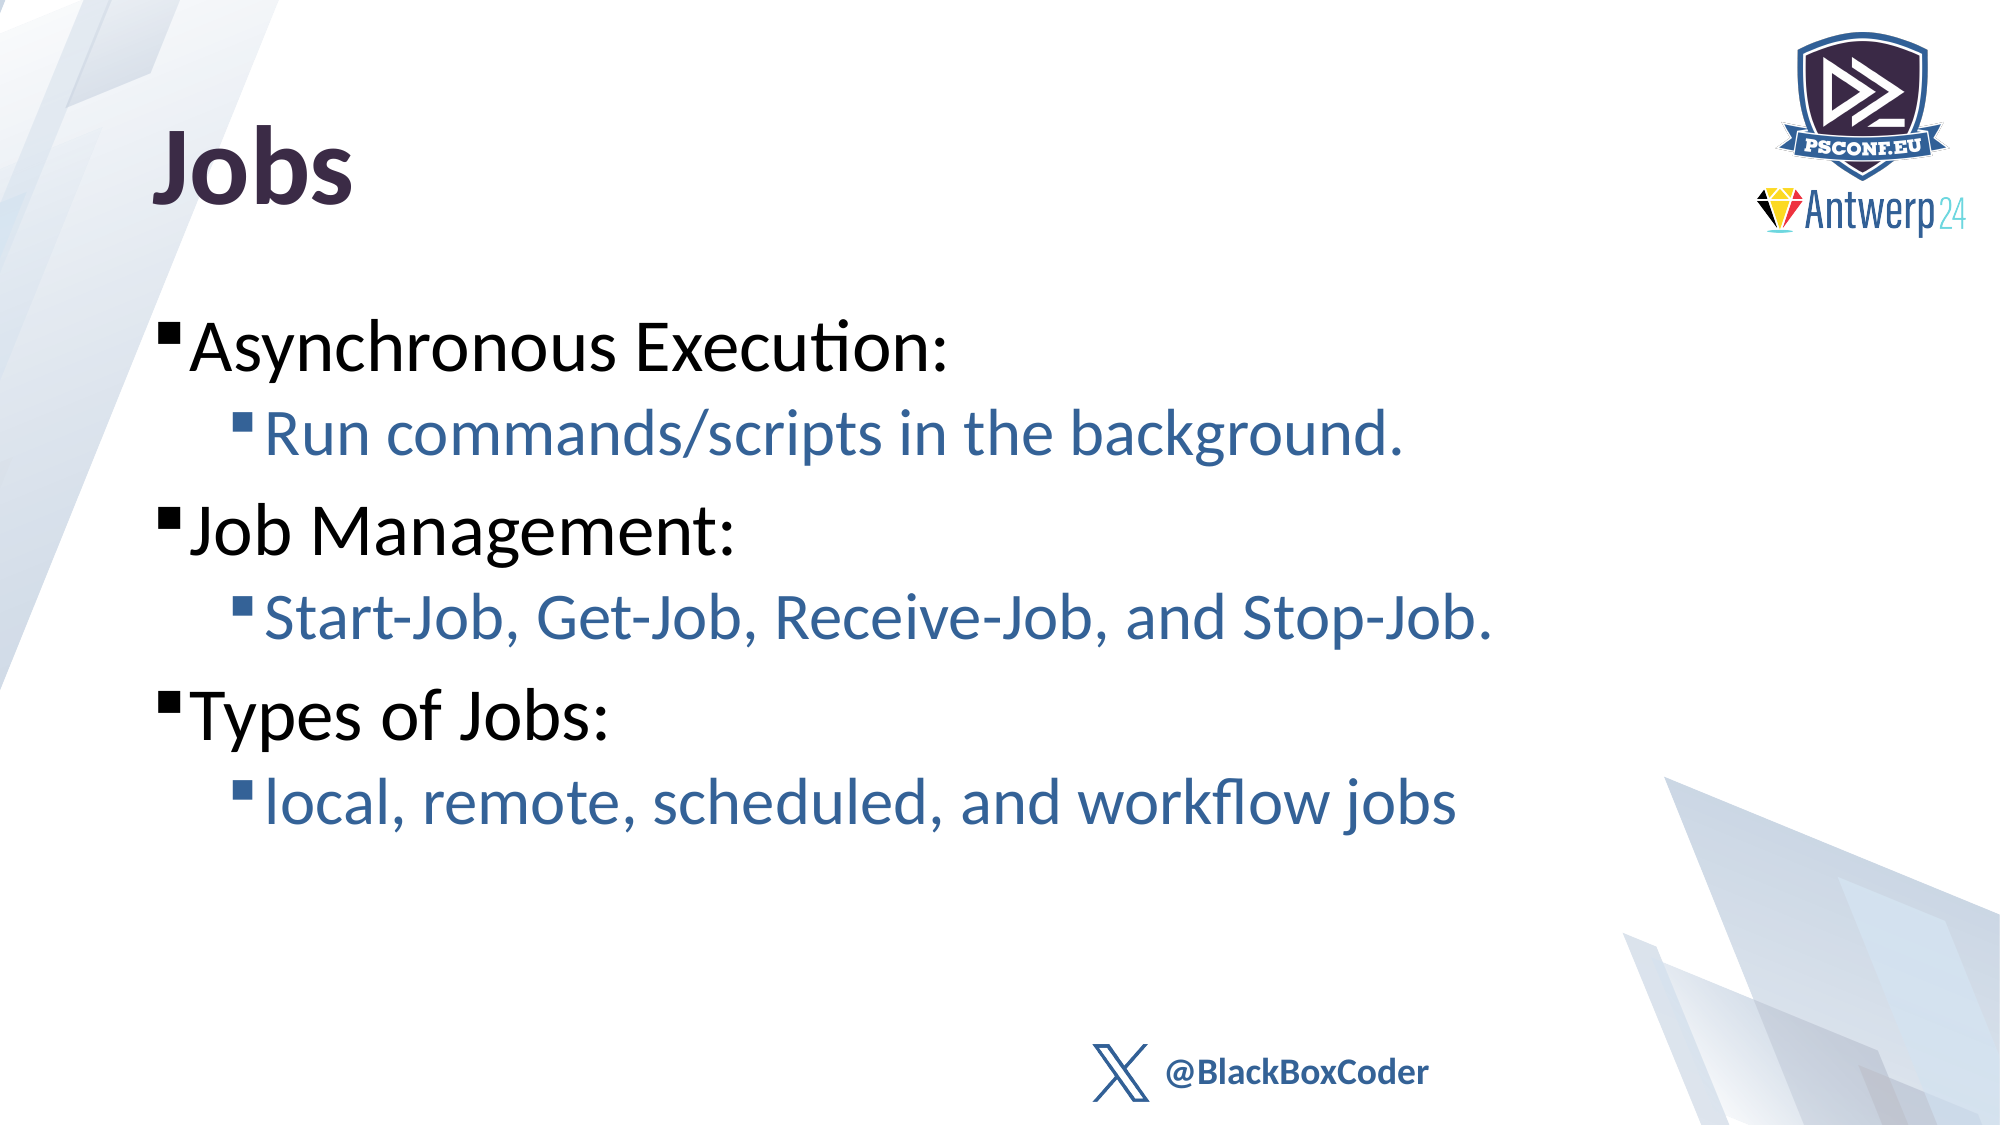

# Jobs
Asynchronous Execution:
Run commands/scripts in the background.
Job Management:
Start-Job, Get-Job, Receive-Job, and Stop-Job.
Types of Jobs:
local, remote, scheduled, and workflow jobs